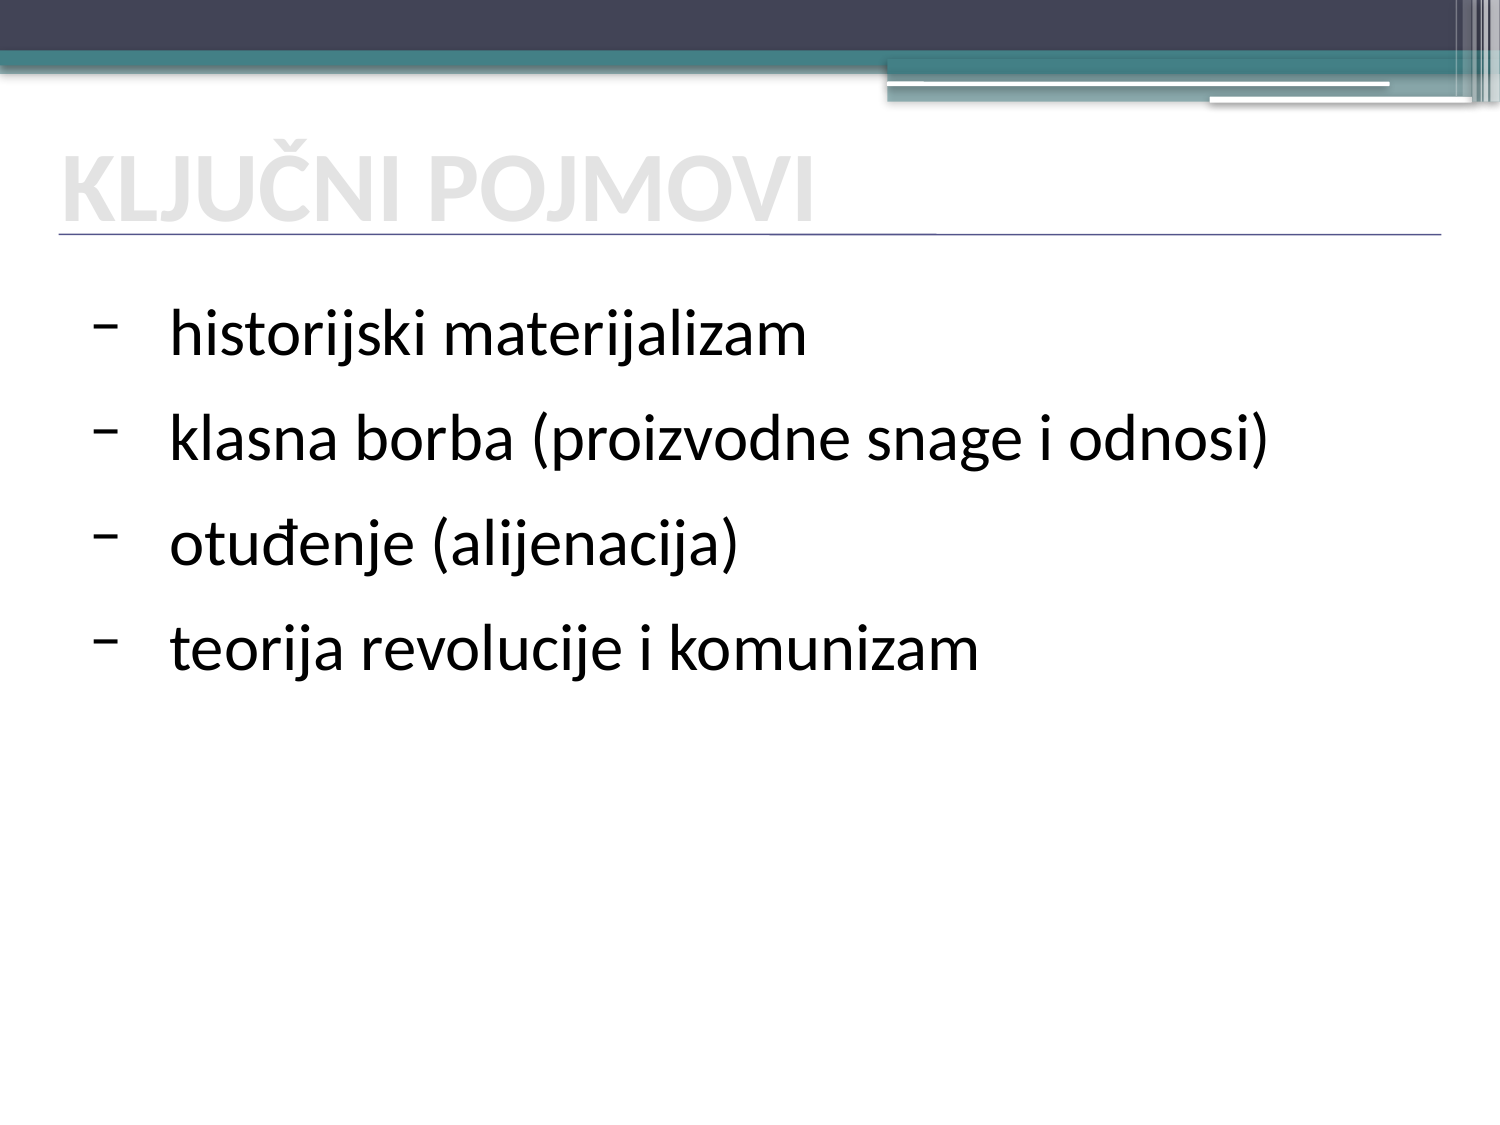

KLJUČNI POJMOVI
historijski materijalizam
klasna borba (proizvodne snage i odnosi)
otuđenje (alijenacija)
teorija revolucije i komunizam